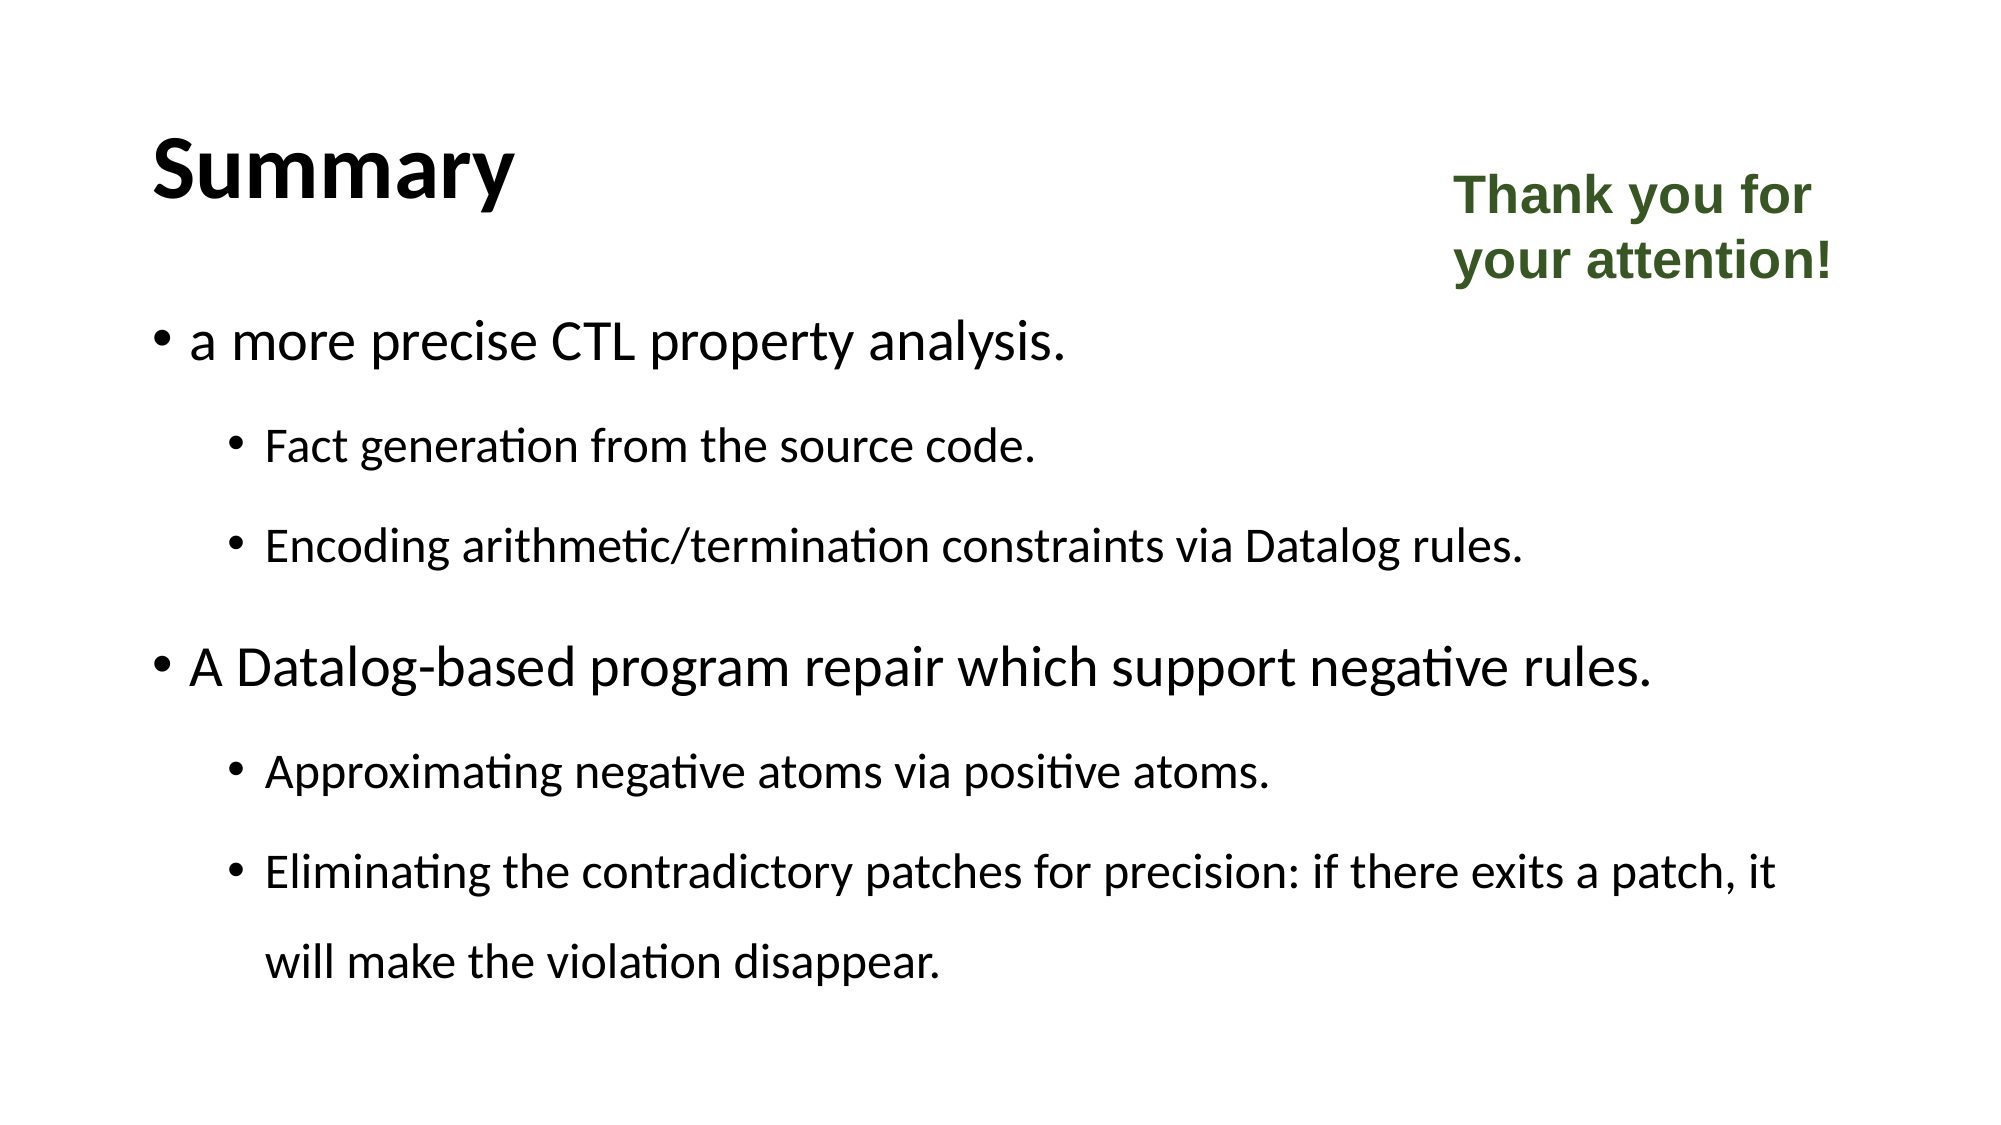

# Summary
Thank you for your attention!
a more precise CTL property analysis.
Fact generation from the source code.
Encoding arithmetic/termination constraints via Datalog rules.
A Datalog-based program repair which support negative rules.
Approximating negative atoms via positive atoms.
Eliminating the contradictory patches for precision: if there exits a patch, it will make the violation disappear.